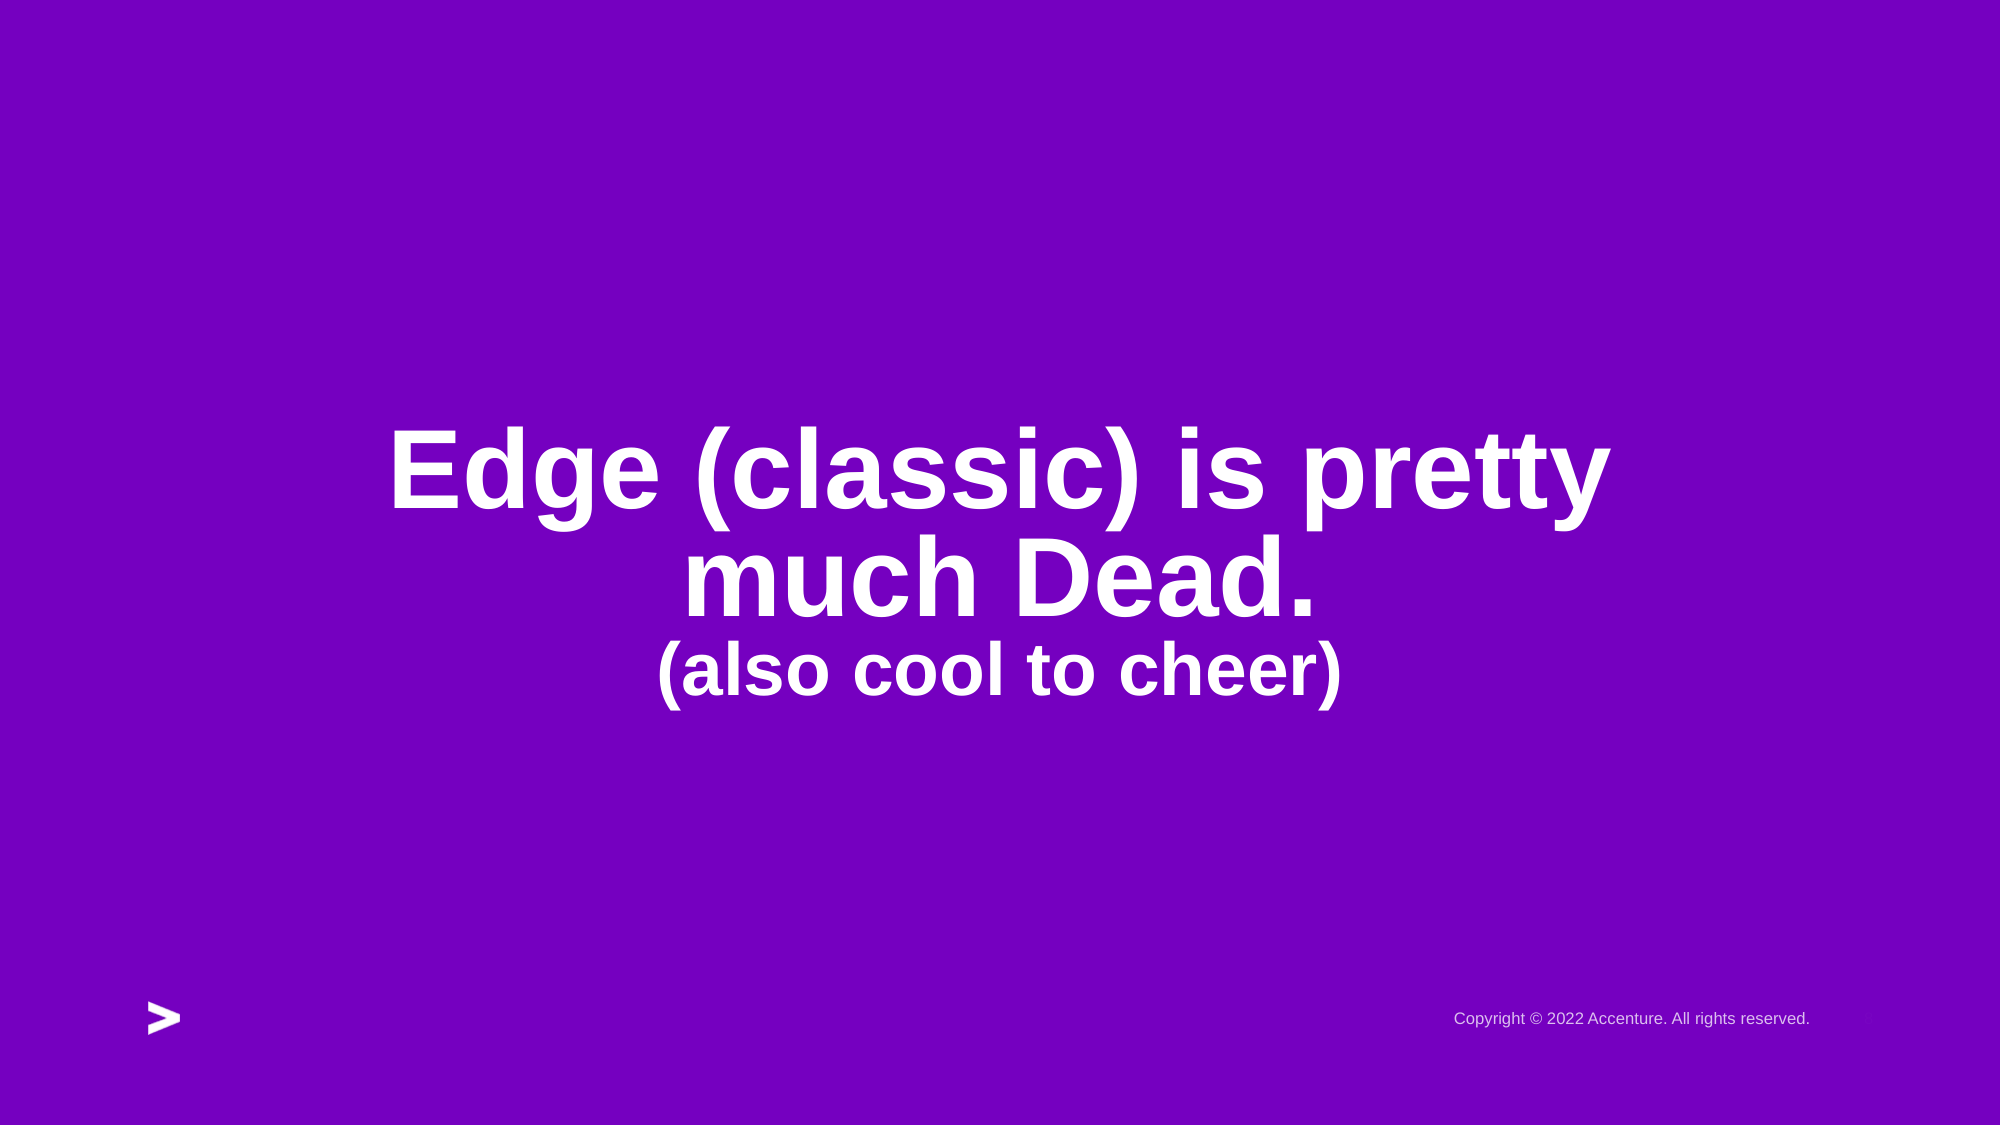

# Edge (classic) is pretty much Dead. (also cool to cheer)
8